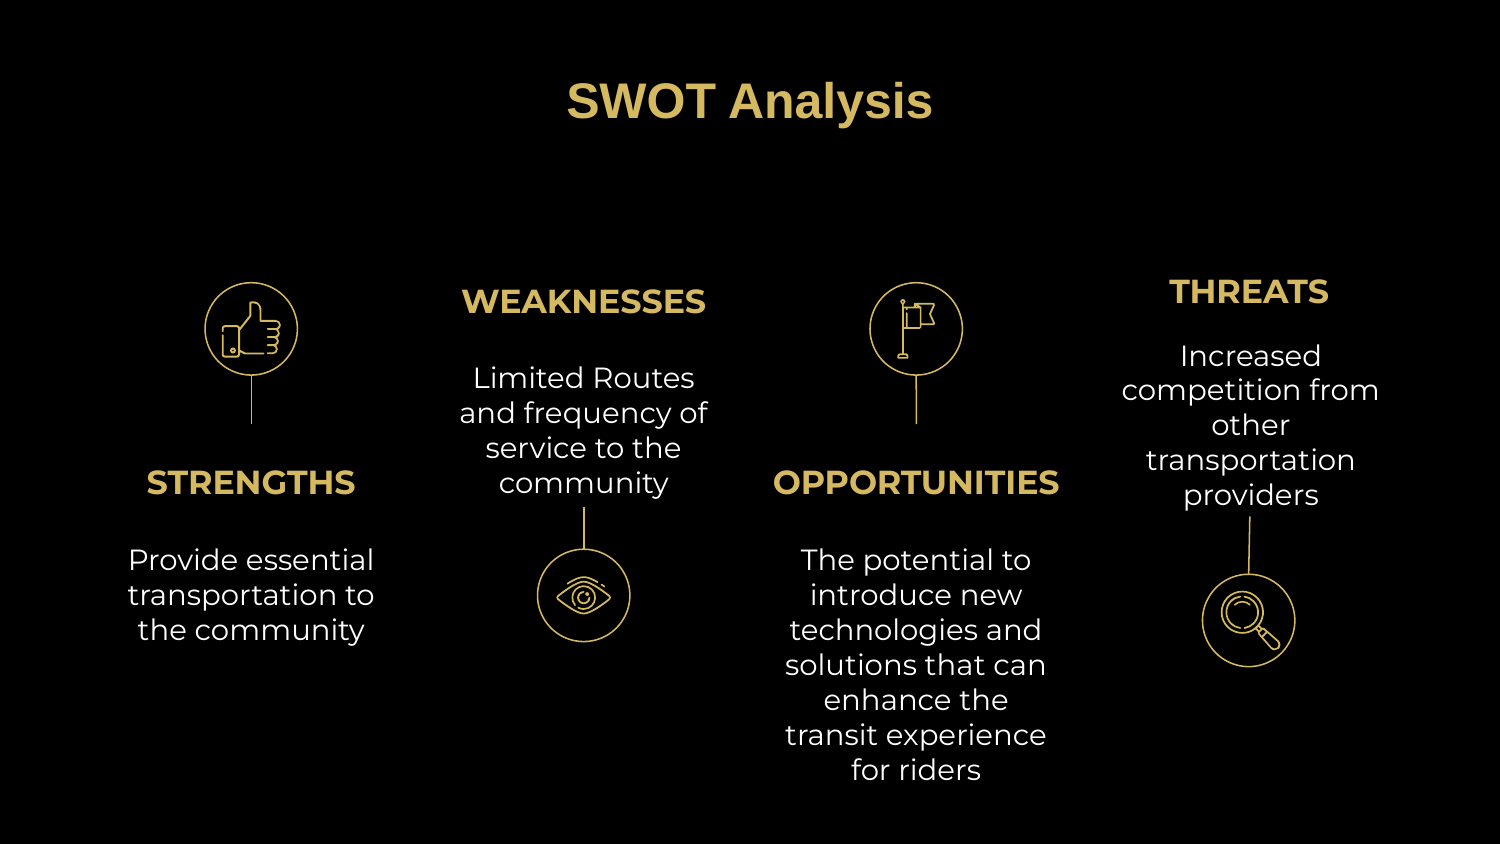

# SWOT Analysis
WEAKNESSES
THREATS

Increased competition from other transportation providers
Limited Routes and frequency of service to the community

STRENGTHS
OPPORTUNITIES
The potential to introduce new technologies and solutions that can enhance the transit experience for riders
Provide essential transportation to the community